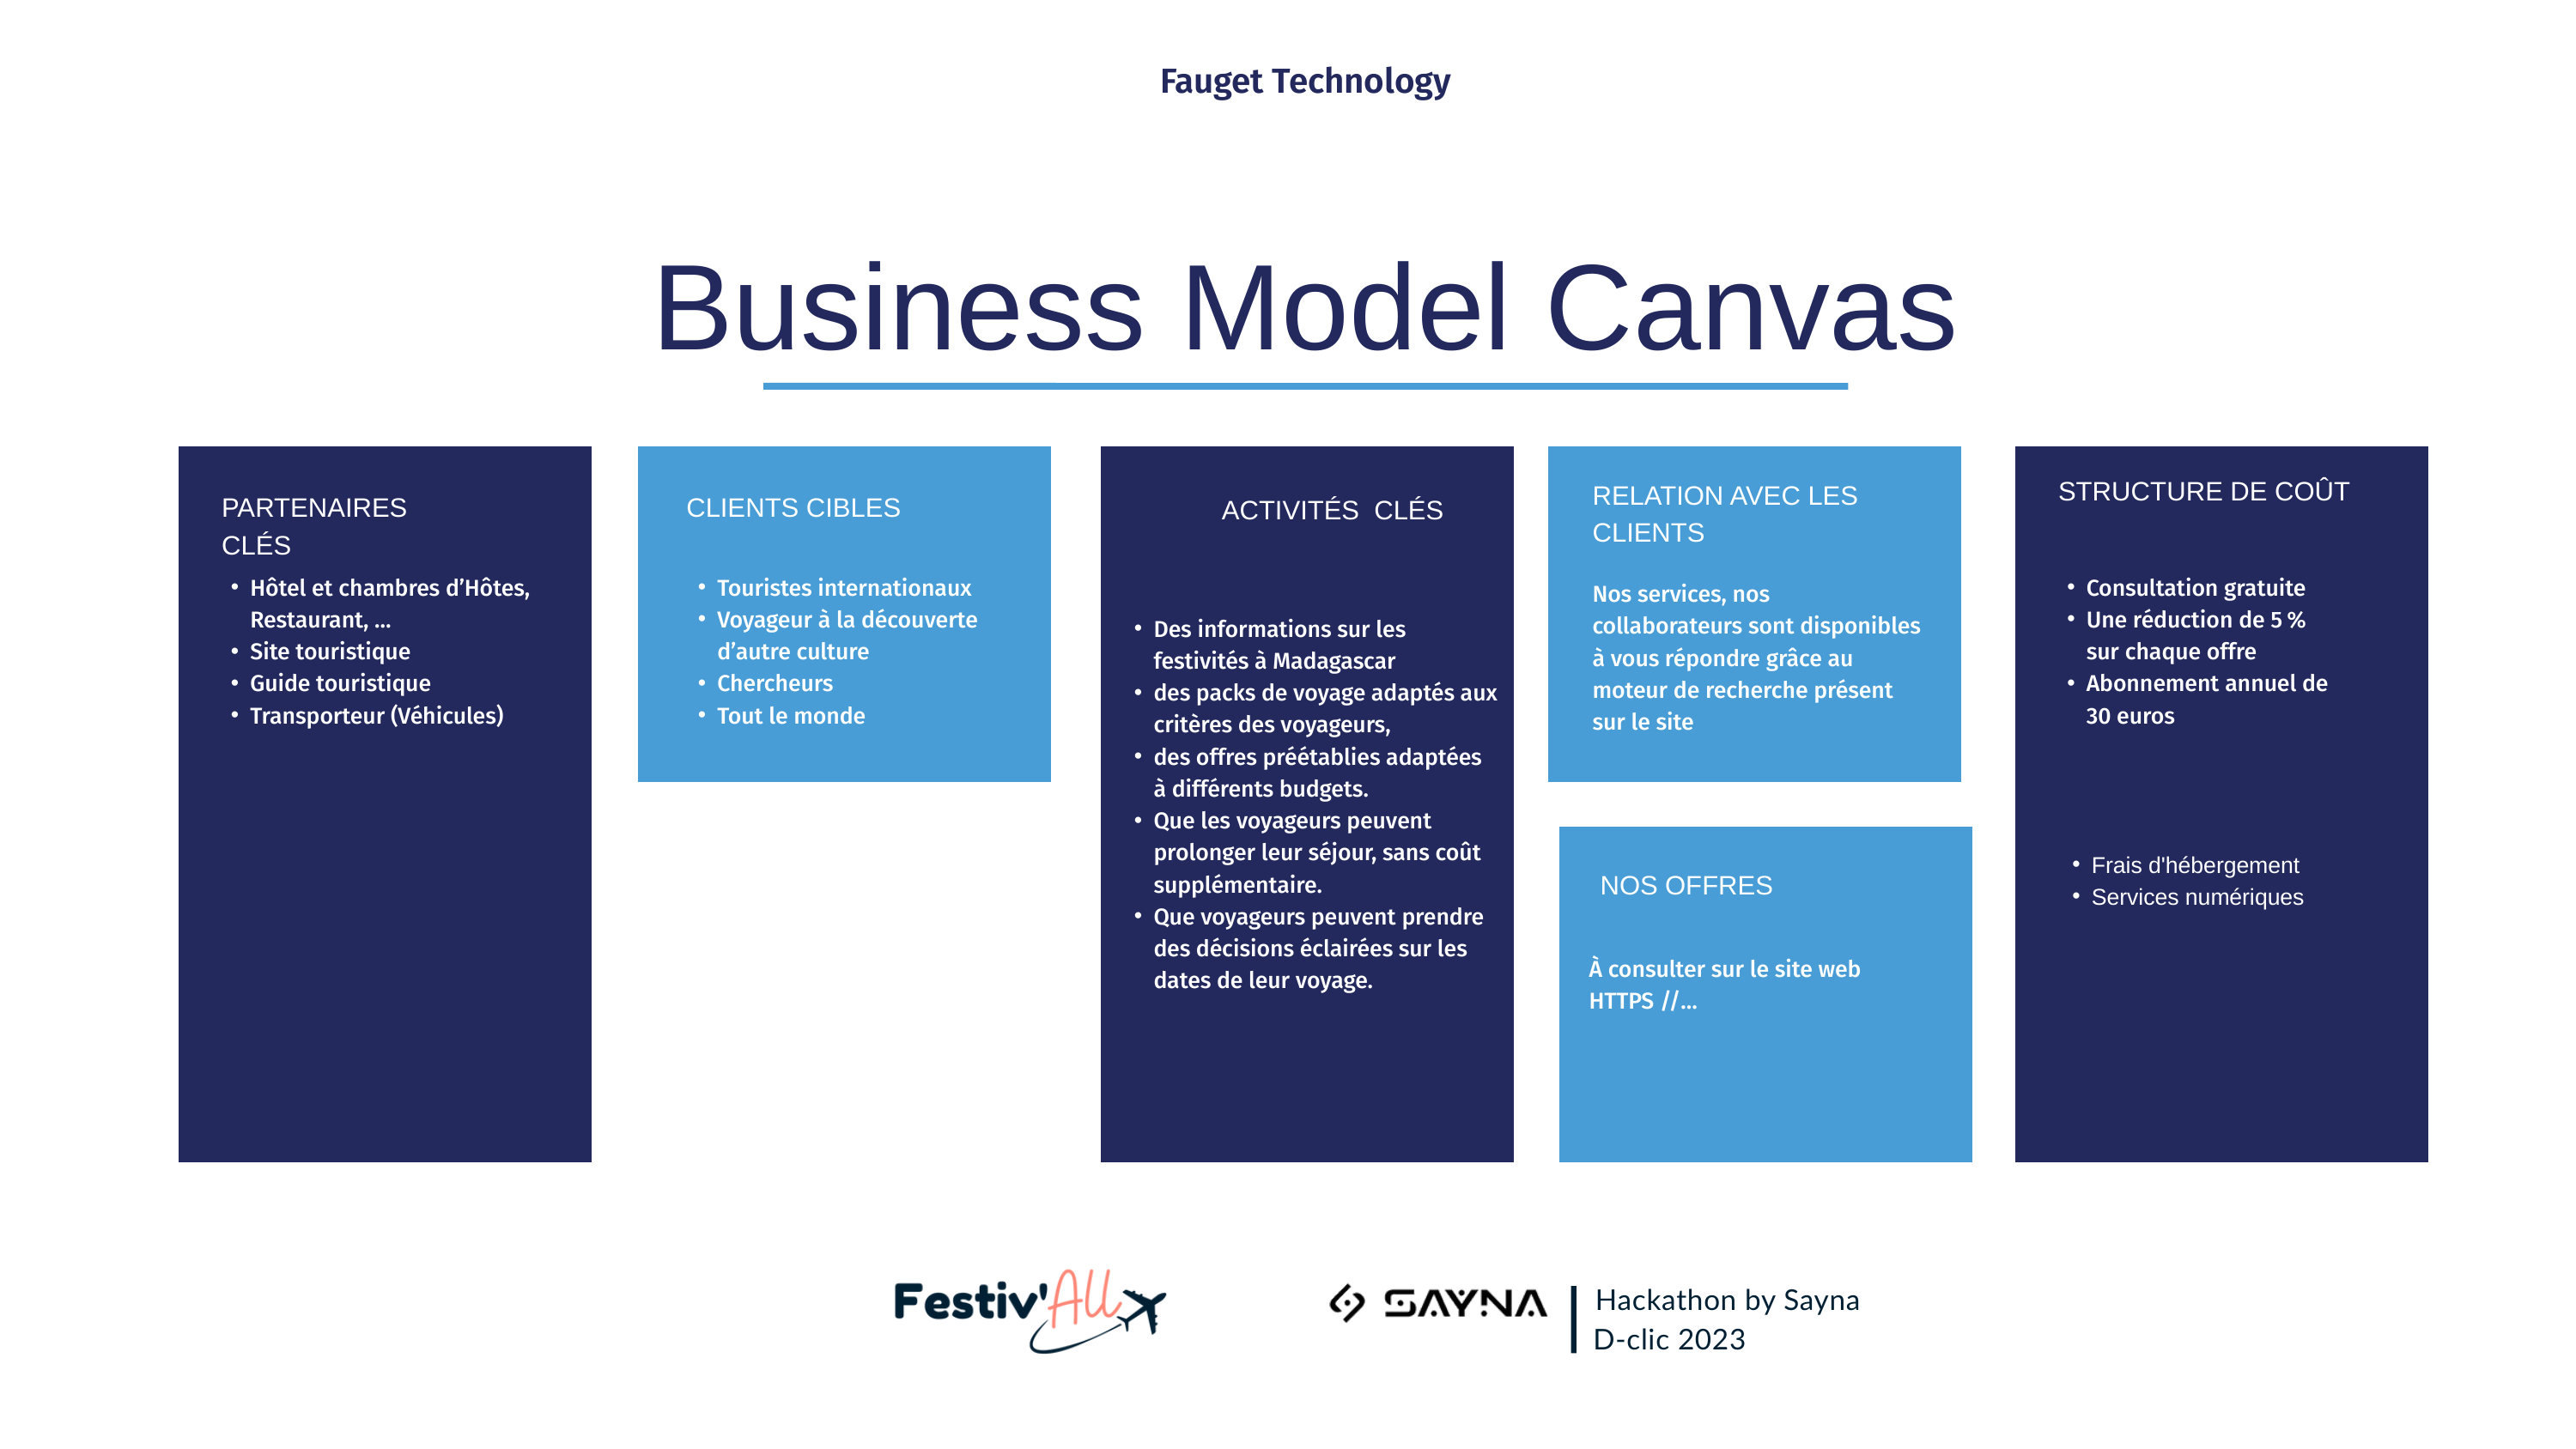

Fauget Technology
Business Model Canvas

STRUCTURE DE COÛT

RELATION AVEC LES CLIENTS

KEY ACTIVITIES
PARTENAIRES CLÉS

CLIENTS CIBLES
CUSTOMER RELATIONSHIPS
ACTIVITÉS  CLÉS
Hôtel et chambres d’Hôtes, Restaurant, …
Site touristique
Guide touristique
Transporteur (Véhicules)

Touristes internationaux
Voyageur à la découverte d’autre culture
Chercheurs
Tout le monde

Consultation gratuite
Une réduction de 5 % sur chaque offre
Abonnement annuel de 30 euros

Nos services, nos collaborateurs sont disponibles à vous répondre grâce au moteur de recherche présent sur le site

Des informations sur les festivités à Madagascar
des packs de voyage adaptés aux critères des voyageurs,
des offres préétablies adaptées à différents budgets.
Que les voyageurs peuvent prolonger leur séjour, sans coût supplémentaire.
Que voyageurs peuvent prendre des décisions éclairées sur les dates de leur voyage.

Frais d'hébergement
Services numériques

KEY RESOURCES
NOS OFFRES
Brand
Platform
Employees
Website
Supply Chain
À consulter sur le site web  HTTPS //…

Hackathon by Sayna

D-clic 2023